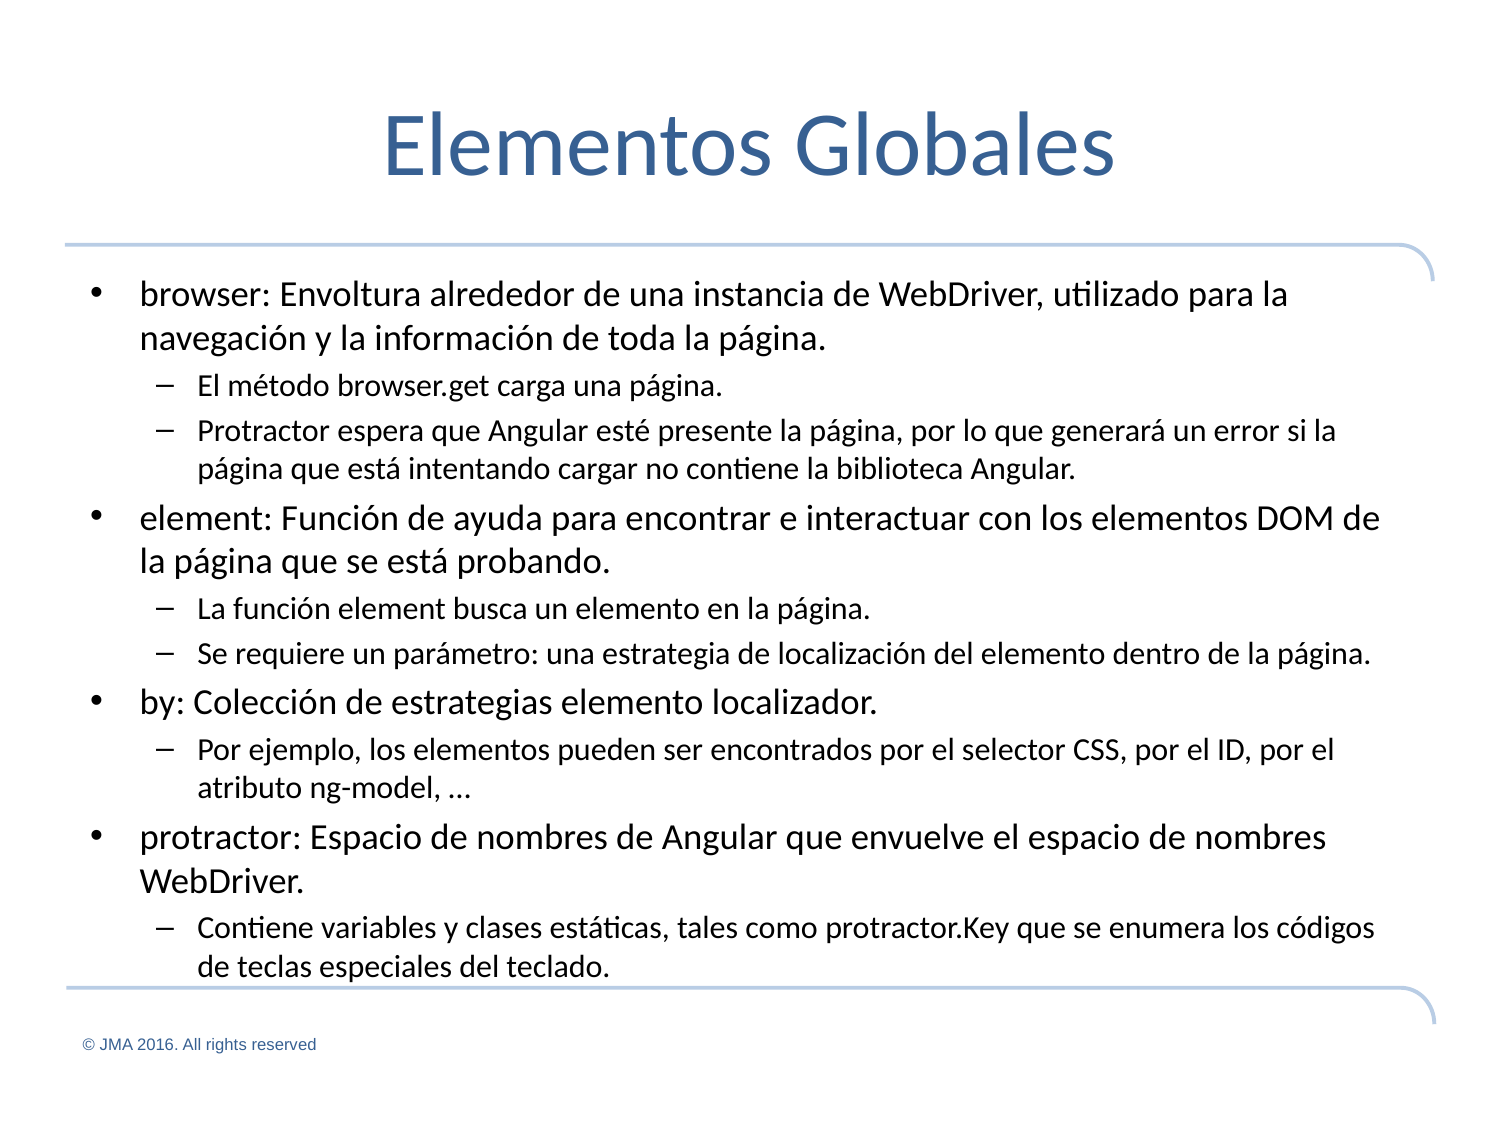

# Elementos Globales
browser: Envoltura alrededor de una instancia de WebDriver, utilizado para la navegación y la información de toda la página.
El método browser.get carga una página.
Protractor espera que Angular esté presente la página, por lo que generará un error si la página que está intentando cargar no contiene la biblioteca Angular.
element: Función de ayuda para encontrar e interactuar con los elementos DOM de la página que se está probando.
La función element busca un elemento en la página.
Se requiere un parámetro: una estrategia de localización del elemento dentro de la página.
by: Colección de estrategias elemento localizador.
Por ejemplo, los elementos pueden ser encontrados por el selector CSS, por el ID, por el atributo ng-model, …
protractor: Espacio de nombres de Angular que envuelve el espacio de nombres WebDriver.
Contiene variables y clases estáticas, tales como protractor.Key que se enumera los códigos de teclas especiales del teclado.